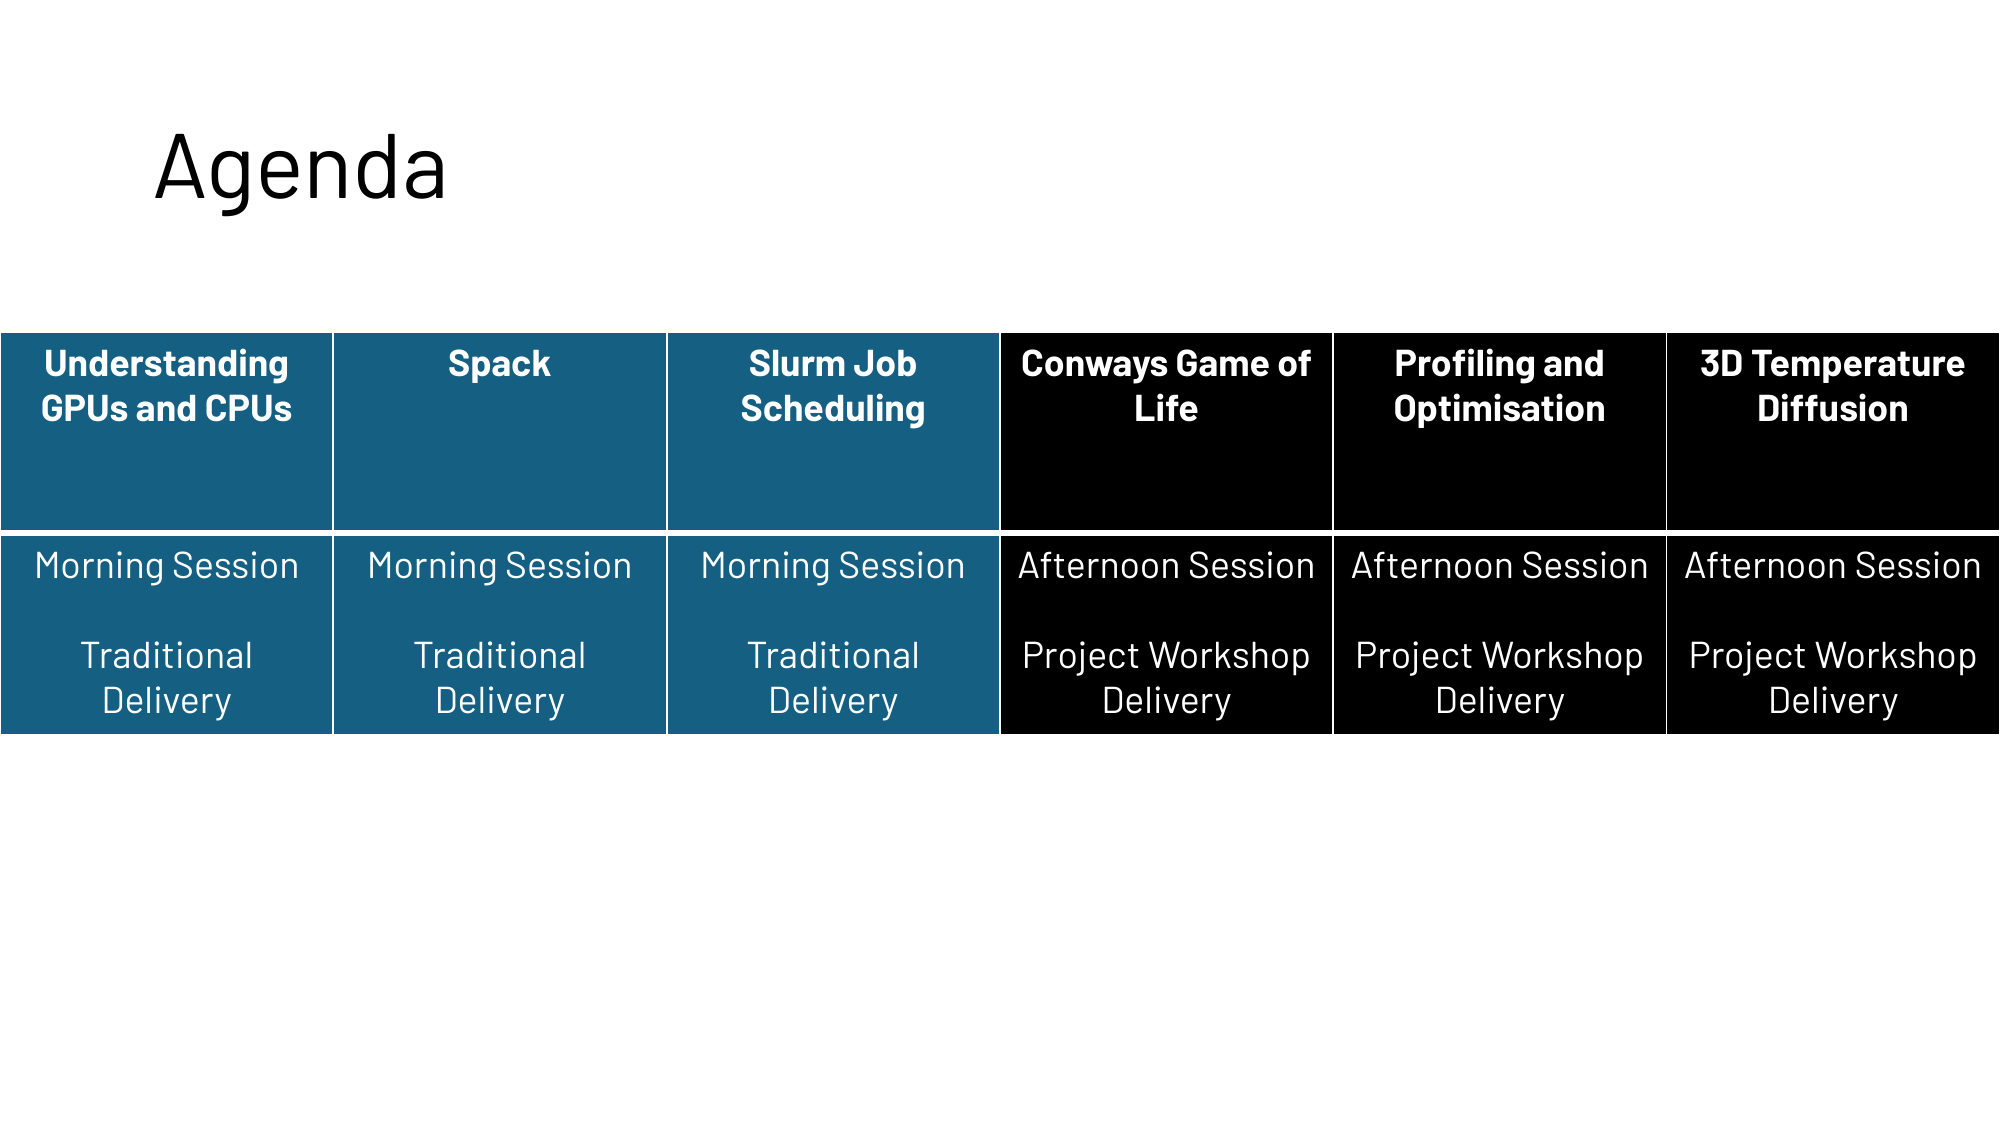

# Agenda
| Understanding GPUs and CPUs | Spack | Slurm Job Scheduling | Conways Game of Life | Profiling and Optimisation | 3D Temperature Diffusion |
| --- | --- | --- | --- | --- | --- |
| Morning Session Traditional Delivery | Morning Session Traditional Delivery | Morning Session Traditional Delivery | Afternoon Session Project Workshop Delivery | Afternoon Session Project Workshop Delivery | Afternoon Session Project Workshop Delivery |